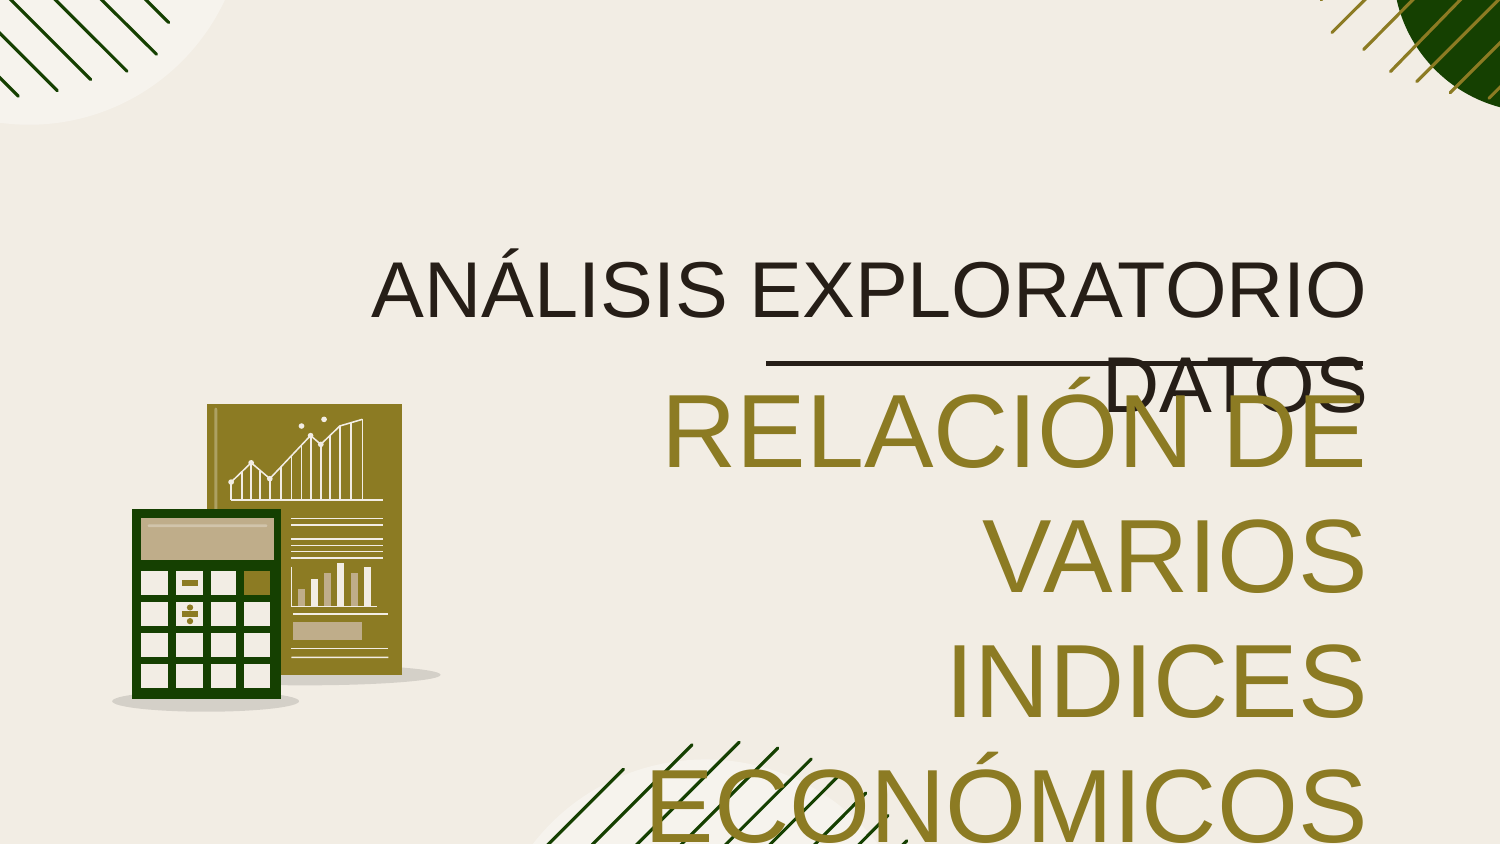

# ANÁLISIS EXPLORATORIO DATOS
RELACIÓN DE VARIOS INDICES ECONÓMICOS